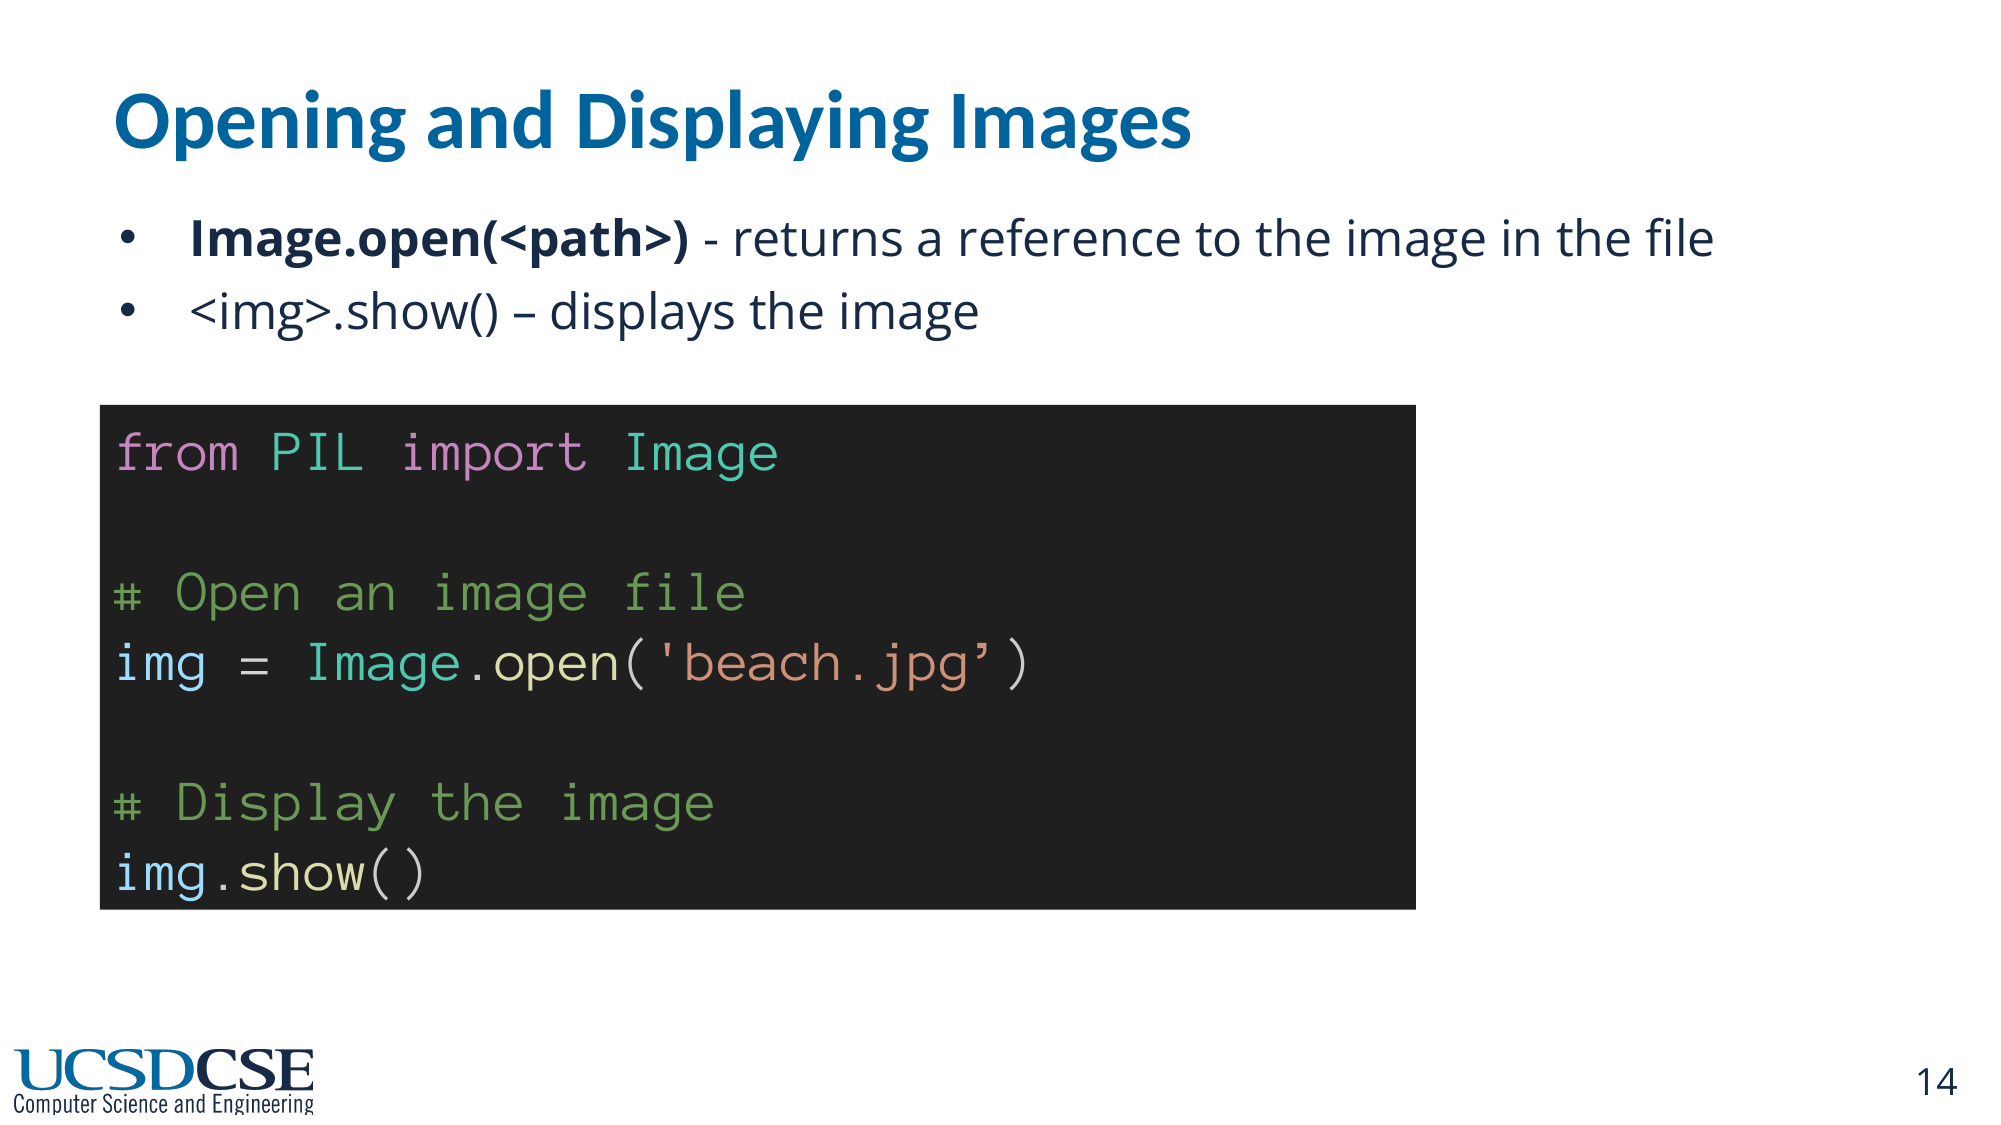

# Opening and Displaying Images
Image.open(<path>) - returns a reference to the image in the file
<img>.show() – displays the image
from PIL import Image
# Open an image file
img = Image.open('beach.jpg’)

# Display the image
img.show()